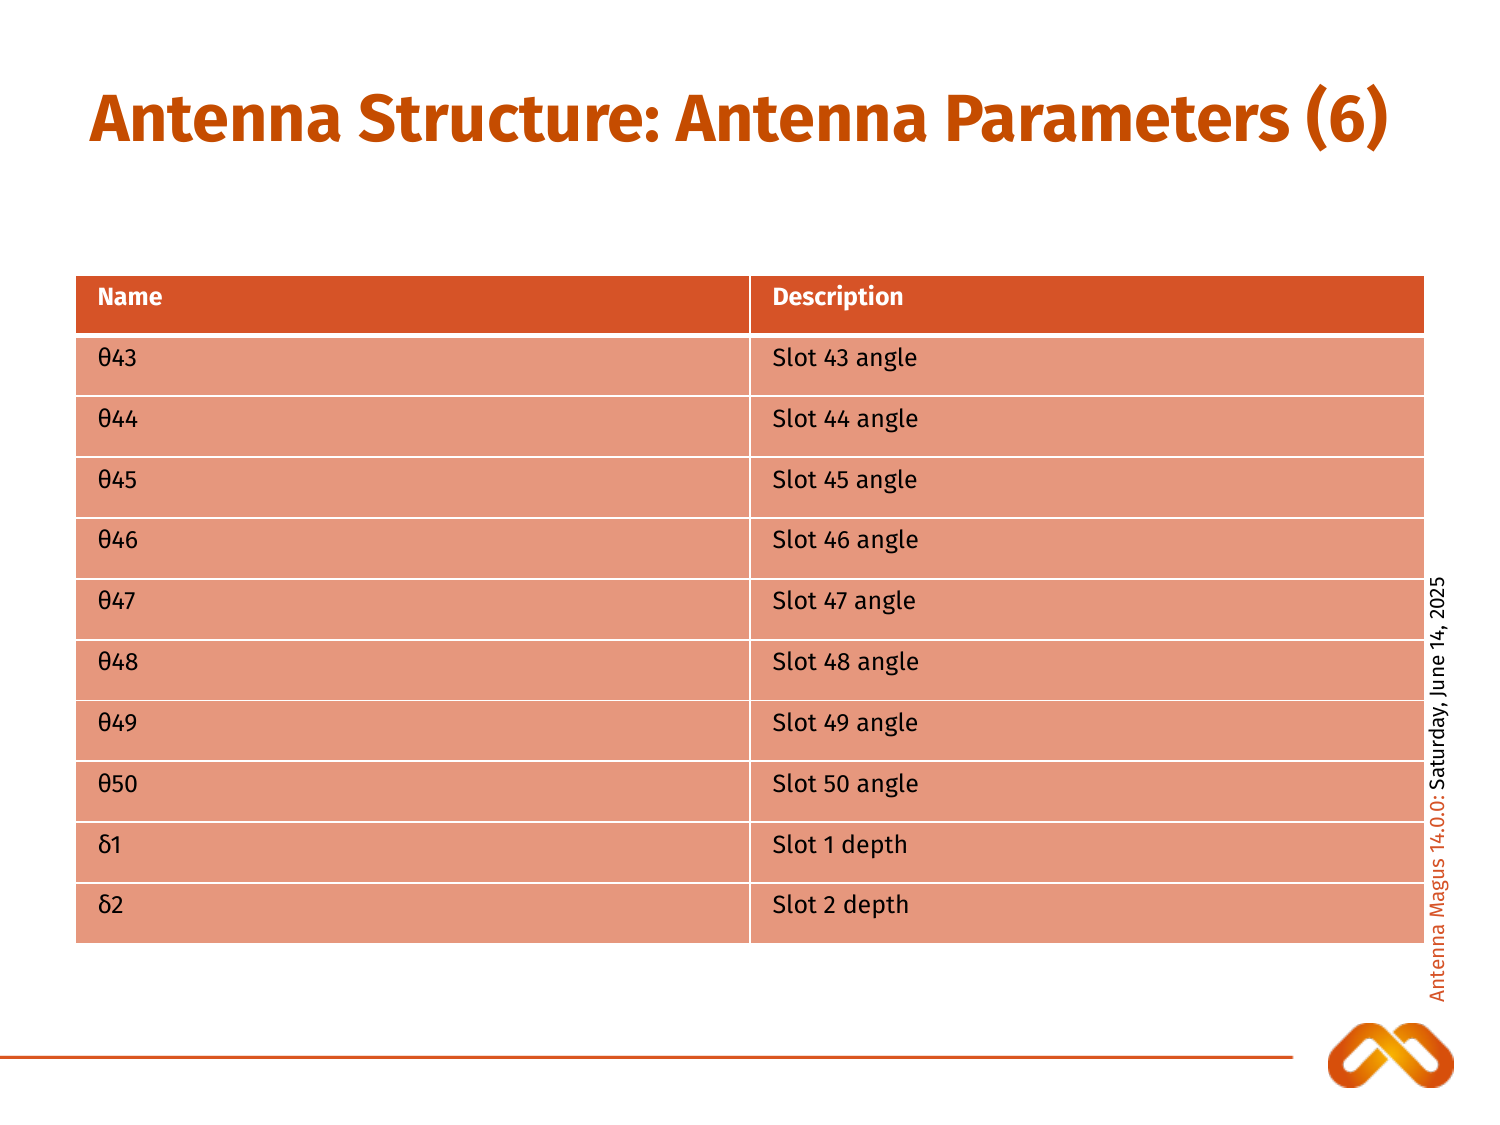

# Antenna Structure: Antenna Parameters (6)

| Name | Description |
| --- | --- |
| θ43 | Slot 43 angle |
| θ44 | Slot 44 angle |
| θ45 | Slot 45 angle |
| θ46 | Slot 46 angle |
| θ47 | Slot 47 angle |
| θ48 | Slot 48 angle |
| θ49 | Slot 49 angle |
| θ50 | Slot 50 angle |
| δ1 | Slot 1 depth |
| δ2 | Slot 2 depth |